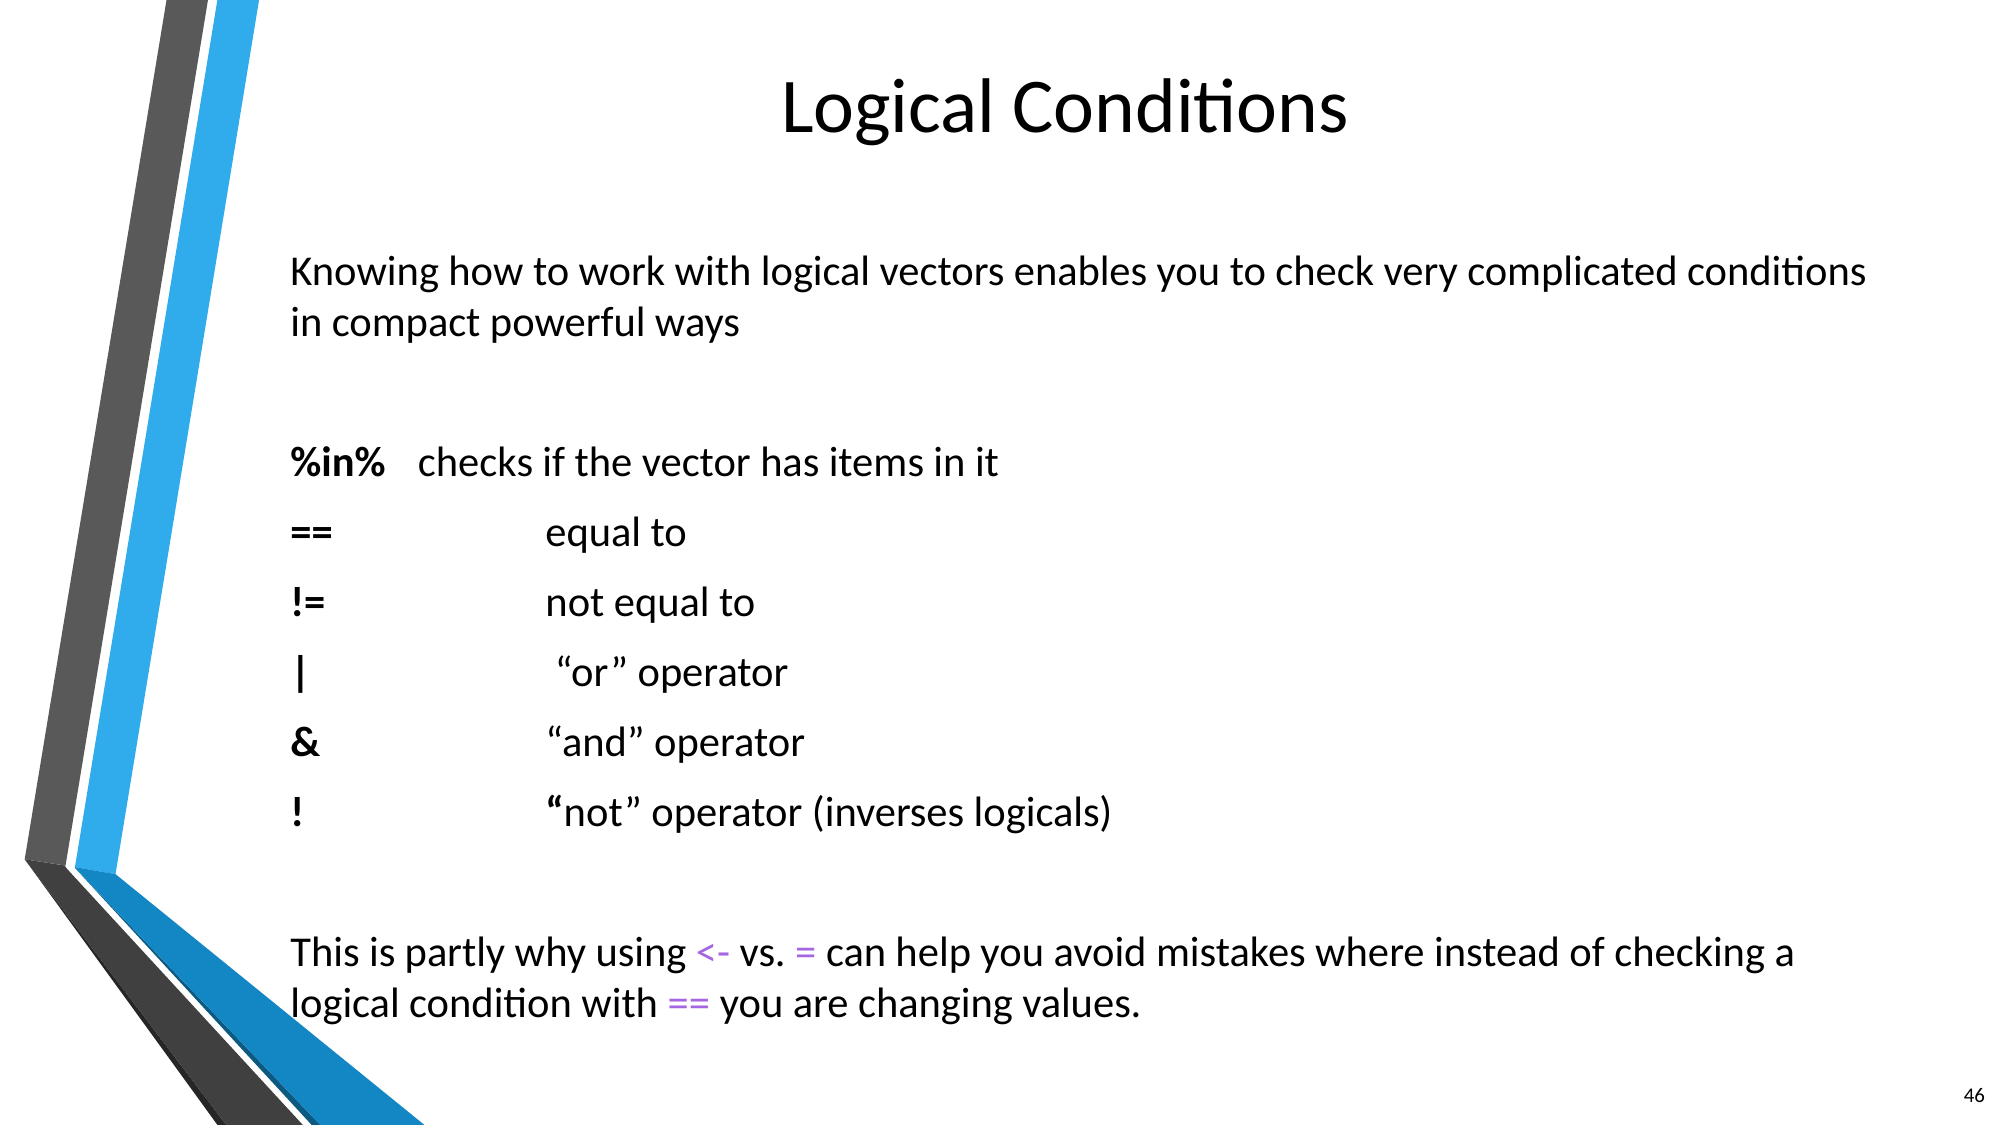

# Logical Conditions
Knowing how to work with logical vectors enables you to check very complicated conditions in compact powerful ways

%in%	checks if the vector has items in it
==		equal to
!=		not equal to
| 		 “or” operator
& 		“and” operator
!		“not” operator (inverses logicals)

This is partly why using <- vs. = can help you avoid mistakes where instead of checking a logical condition with == you are changing values.

46